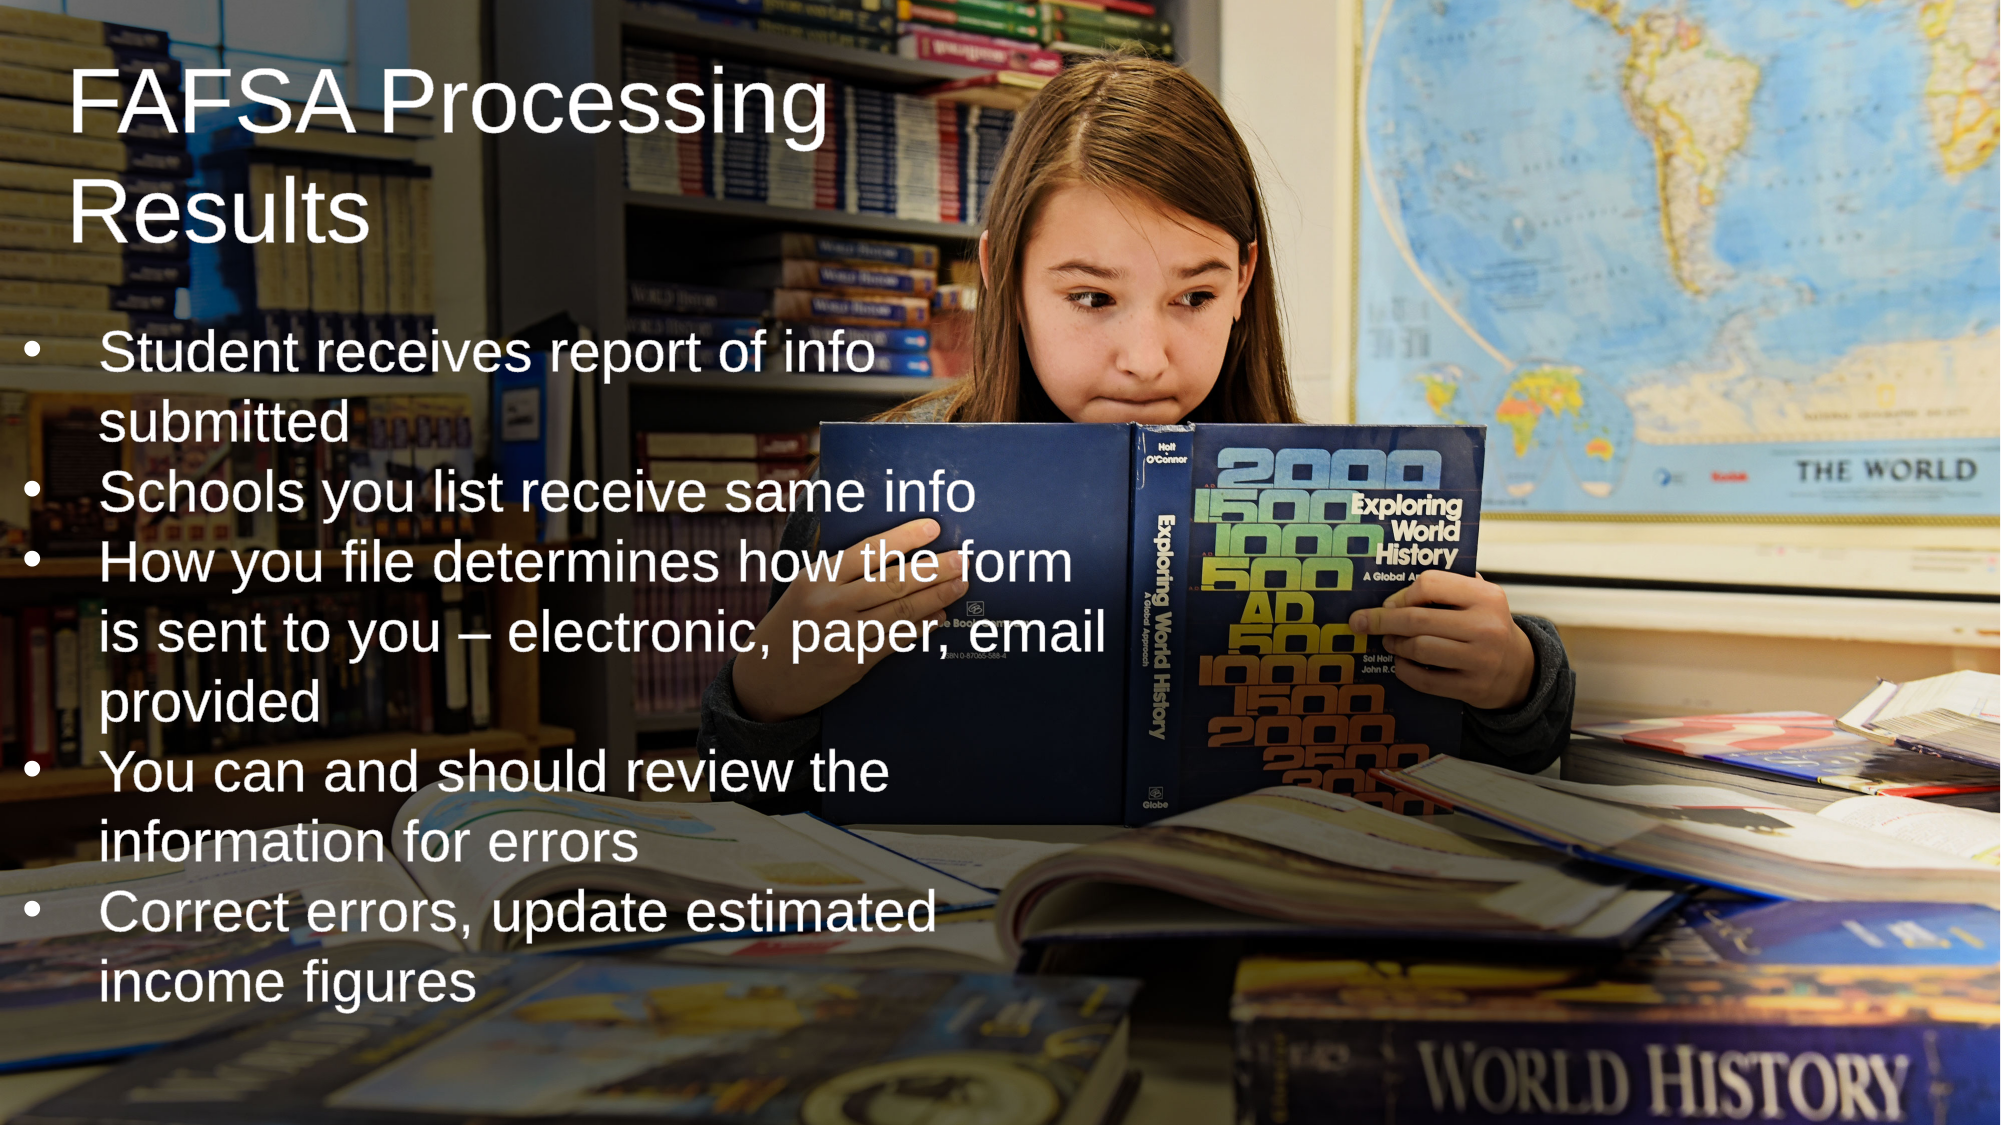

FAFSA Processing Results
Student receives report of info submitted
Schools you list receive same info
How you file determines how the form is sent to you – electronic, paper, email provided
You can and should review the information for errors
Correct errors, update estimated income figures